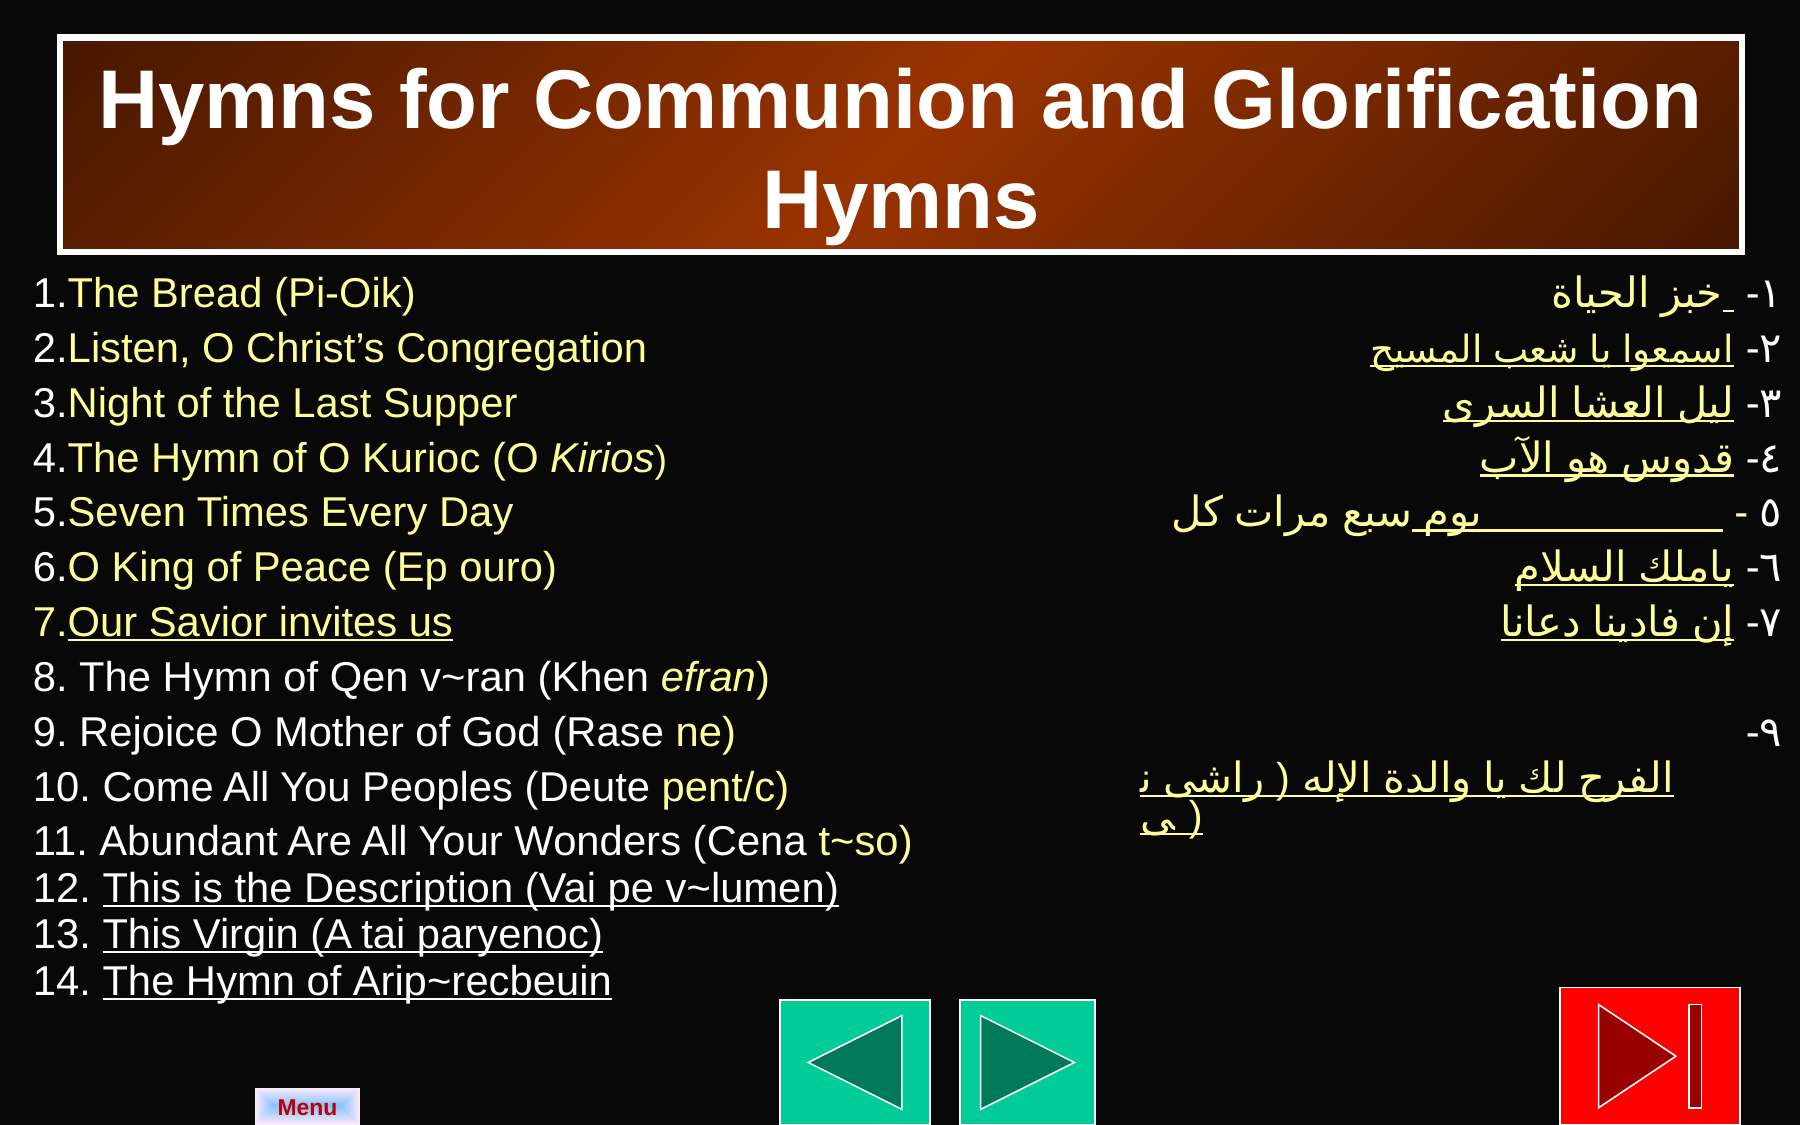

Hymns for Communion and Glorification Hymns

| The Bread (Pi-Oik) Listen, O Christ’s Congregation Night of the Last Supper The Hymn of O Kurioc (O Kirios) Seven Times Every Day O King of Peace (Ep ouro) Our Savior invites us 8. The Hymn of Qen v~ran (Khen efran) 9. Rejoice O Mother of God (Rase ne) 10. Come All You Peoples (Deute pent/c) 11. Abundant Are All Your Wonders (Cena t~so) 12. This is the Description (Vai pe v~lumen) 13. This Virgin (A tai paryenoc) 14. The Hymn of Arip~recbeuin | ١- خبز الحياة ٢- اسمعوا يا شعب المسيح ٣- ليل العشا السرى ٤- قدوس هو الآب ٥ - سبع مرات كل يوم ٦- ياملك السلام ٧- إن فادينا دعانا ٩- الفرح لك يا والدة الإله ( راشى نى) |
| --- | --- |

Menu